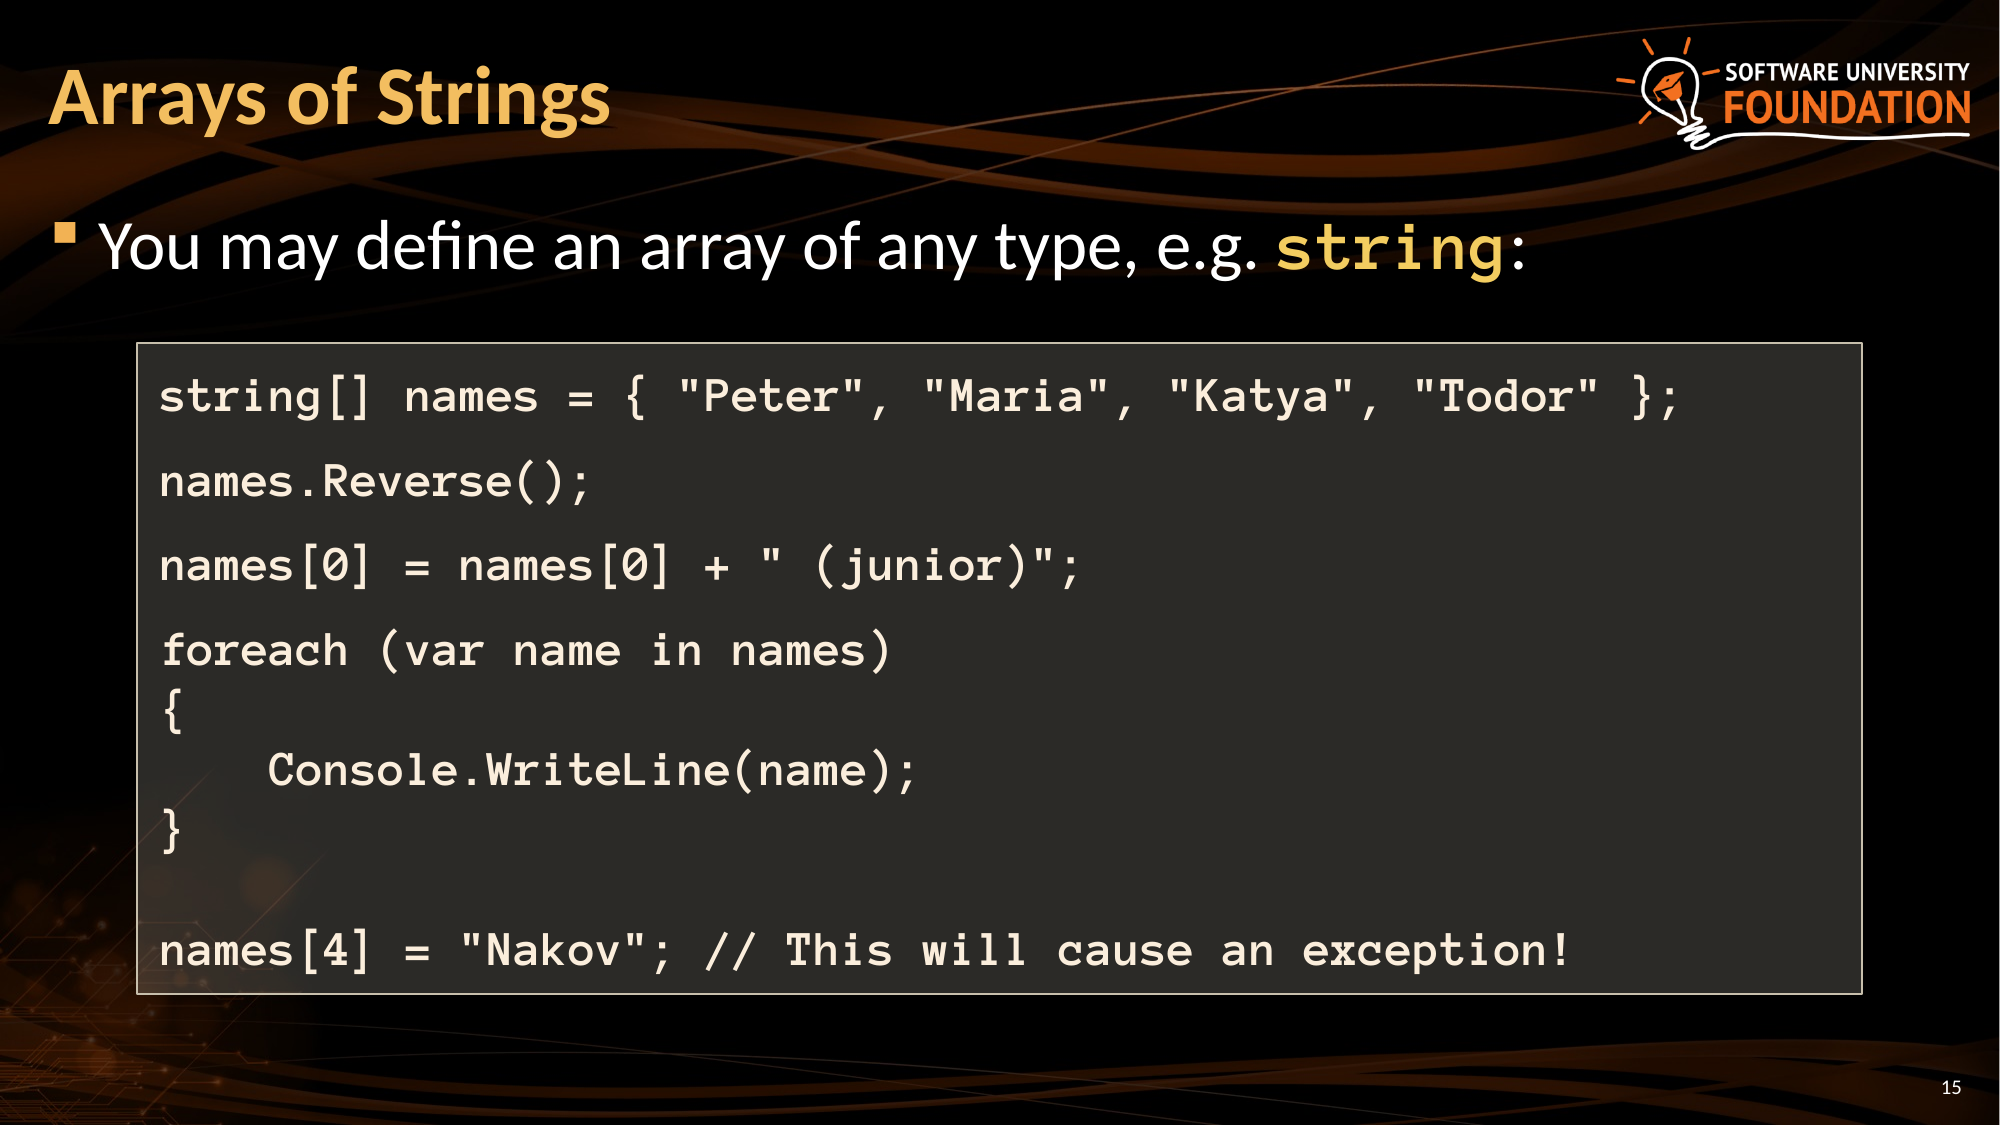

# Arrays of Strings
You may define an array of any type, e.g. string:
string[] names = { "Peter", "Maria", "Katya", "Todor" };
names.Reverse();
names[0] = names[0] + " (junior)";
foreach (var name in names)
{
    Console.WriteLine(name);
}

names[4] = "Nakov"; // This will cause an exception!
15